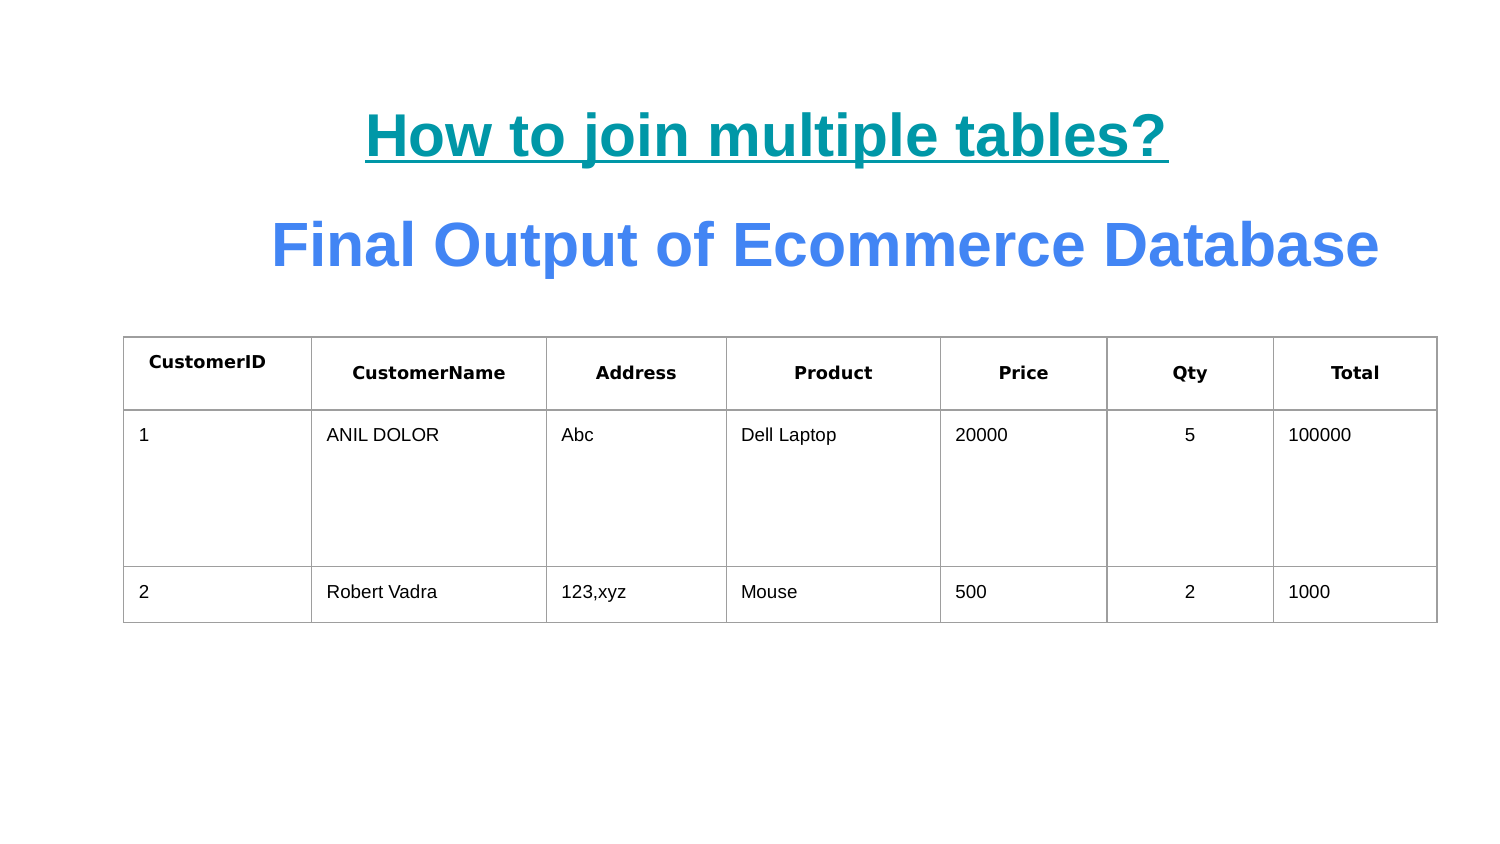

# How to join multiple tables?
Final Output of Ecommerce Database
| CustomerID | CustomerName | Address | Product | Price | Qty | Total |
| --- | --- | --- | --- | --- | --- | --- |
| 1 | ANIL DOLOR | Abc | Dell Laptop | 20000 | 5 | 100000 |
| 2 | Robert Vadra | 123,xyz | Mouse | 500 | 2 | 1000 |